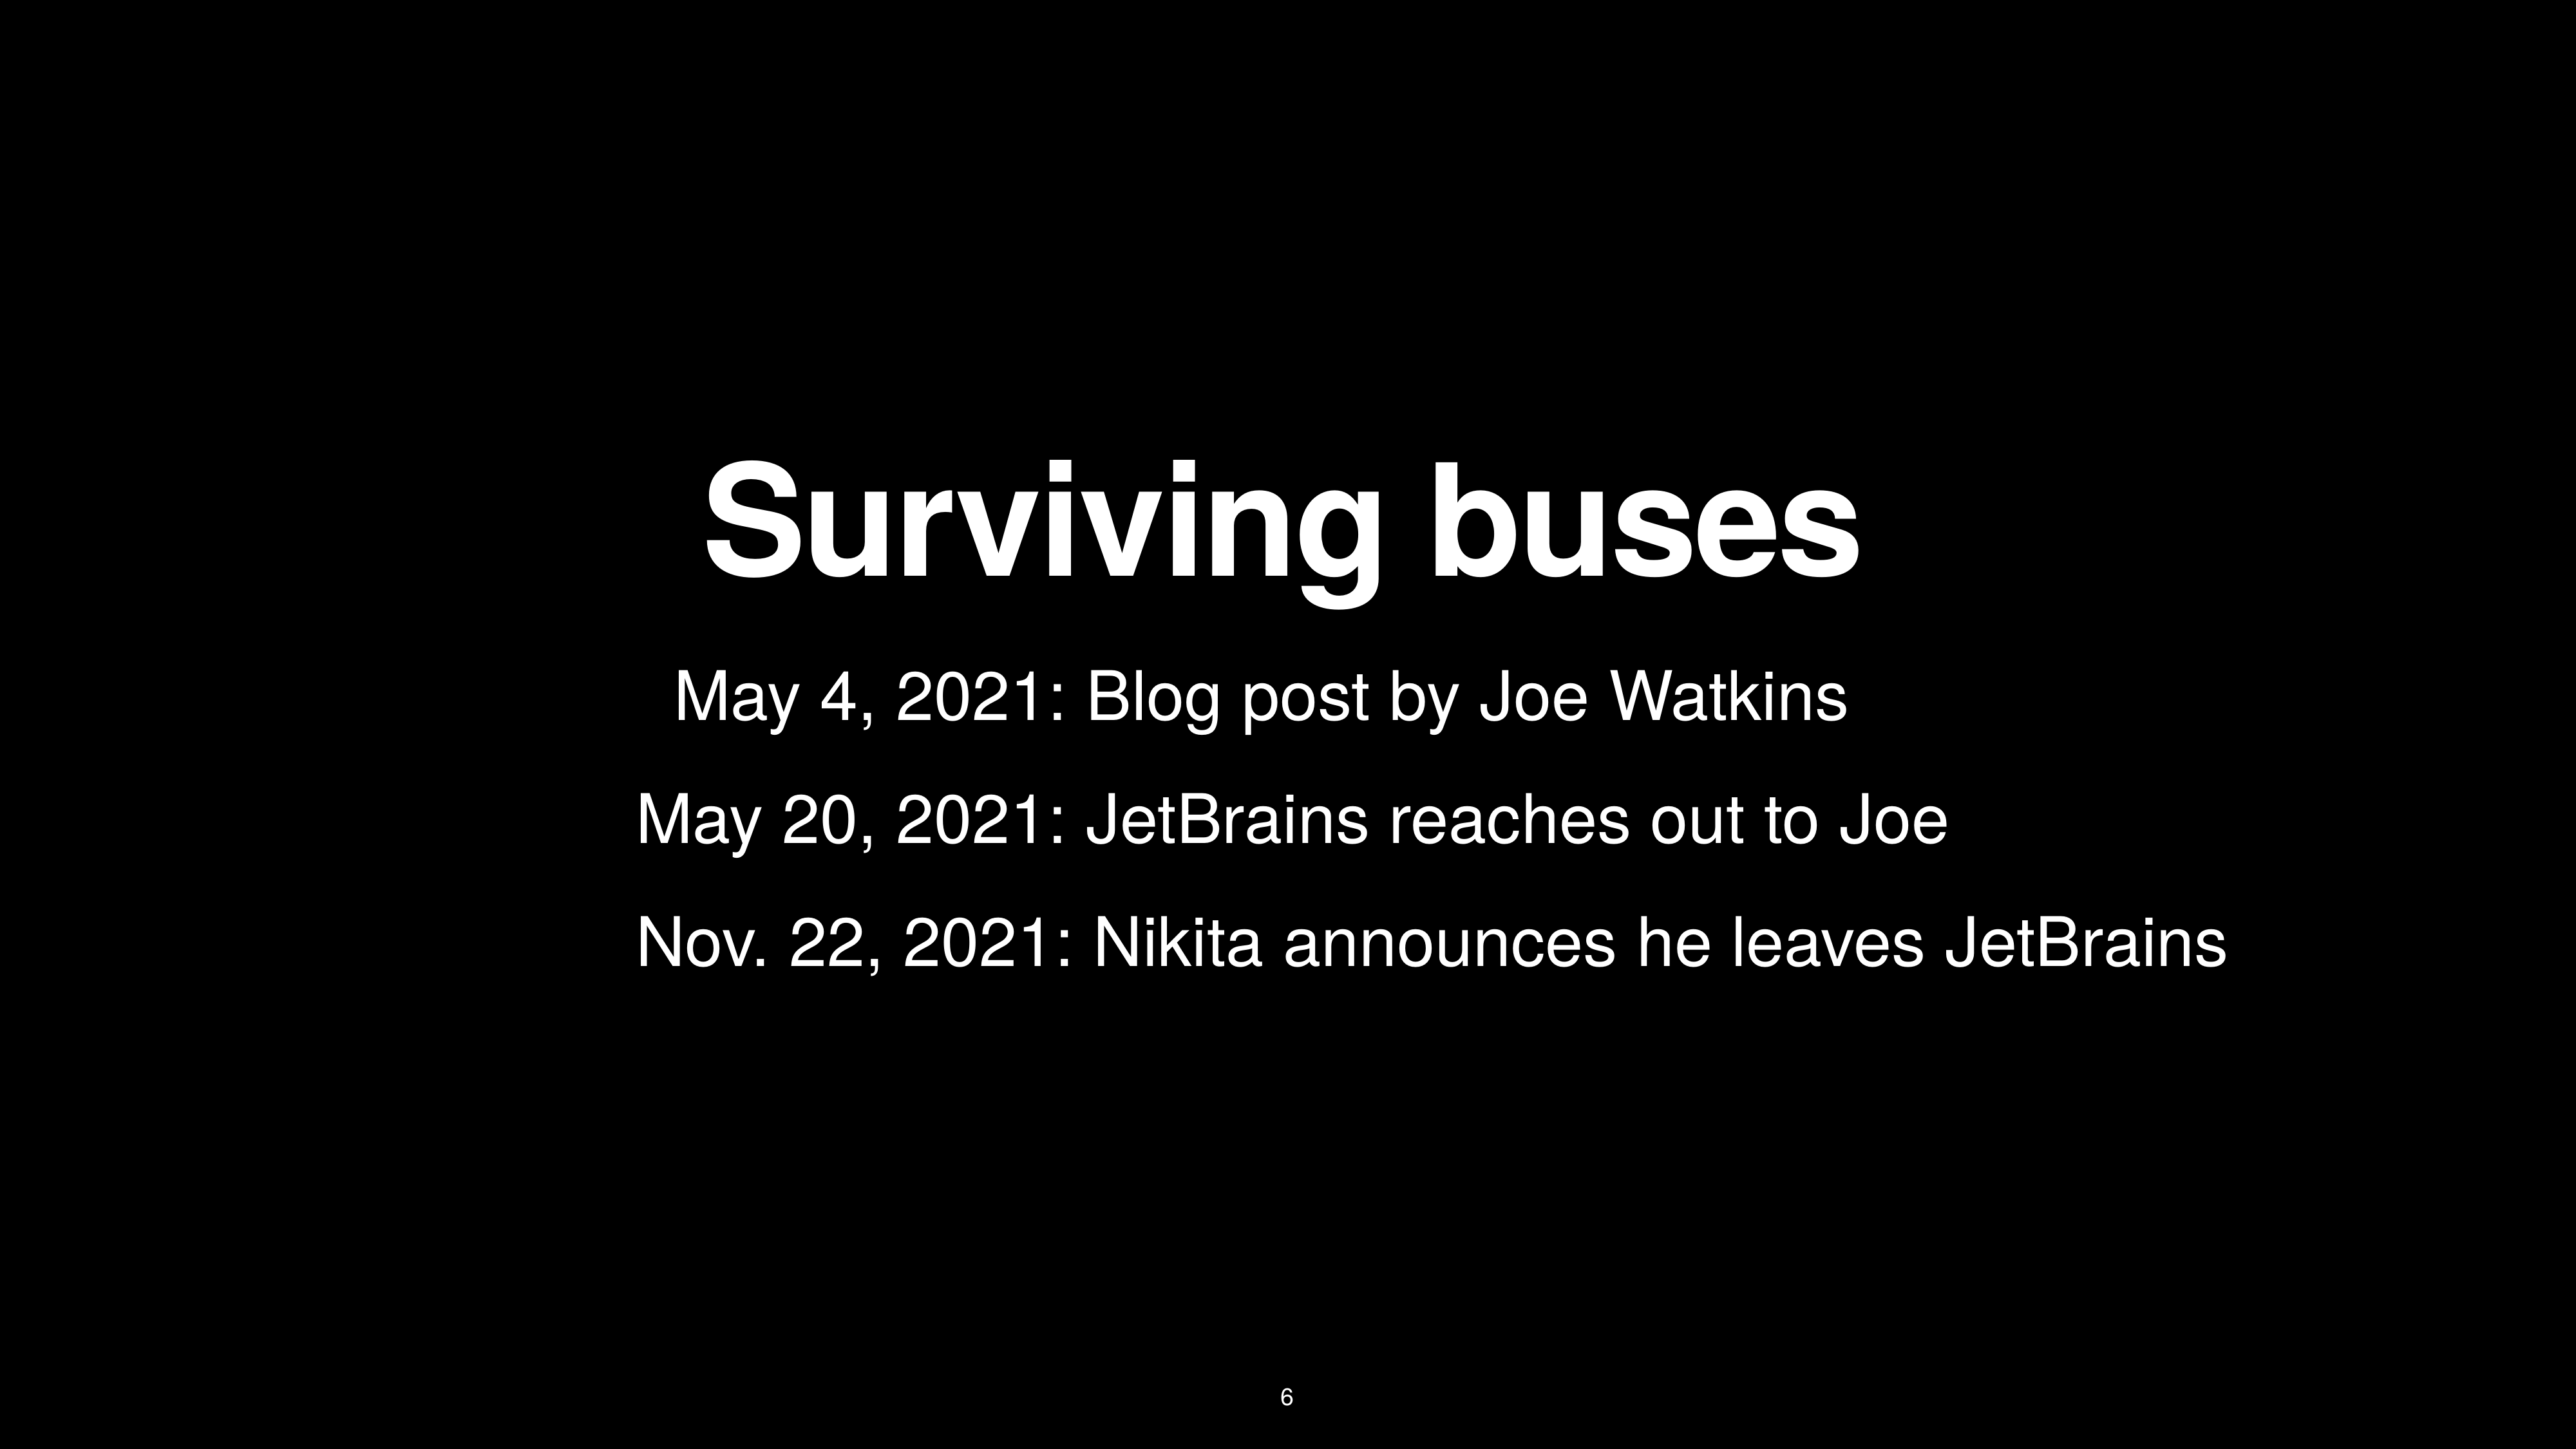

Surviving buses
  May 4, 2021: Blog post by Joe Watkins
May 20, 2021: JetBrains reaches out to Joe
Nov. 22, 2021: Nikita announces he leaves JetBrains

6